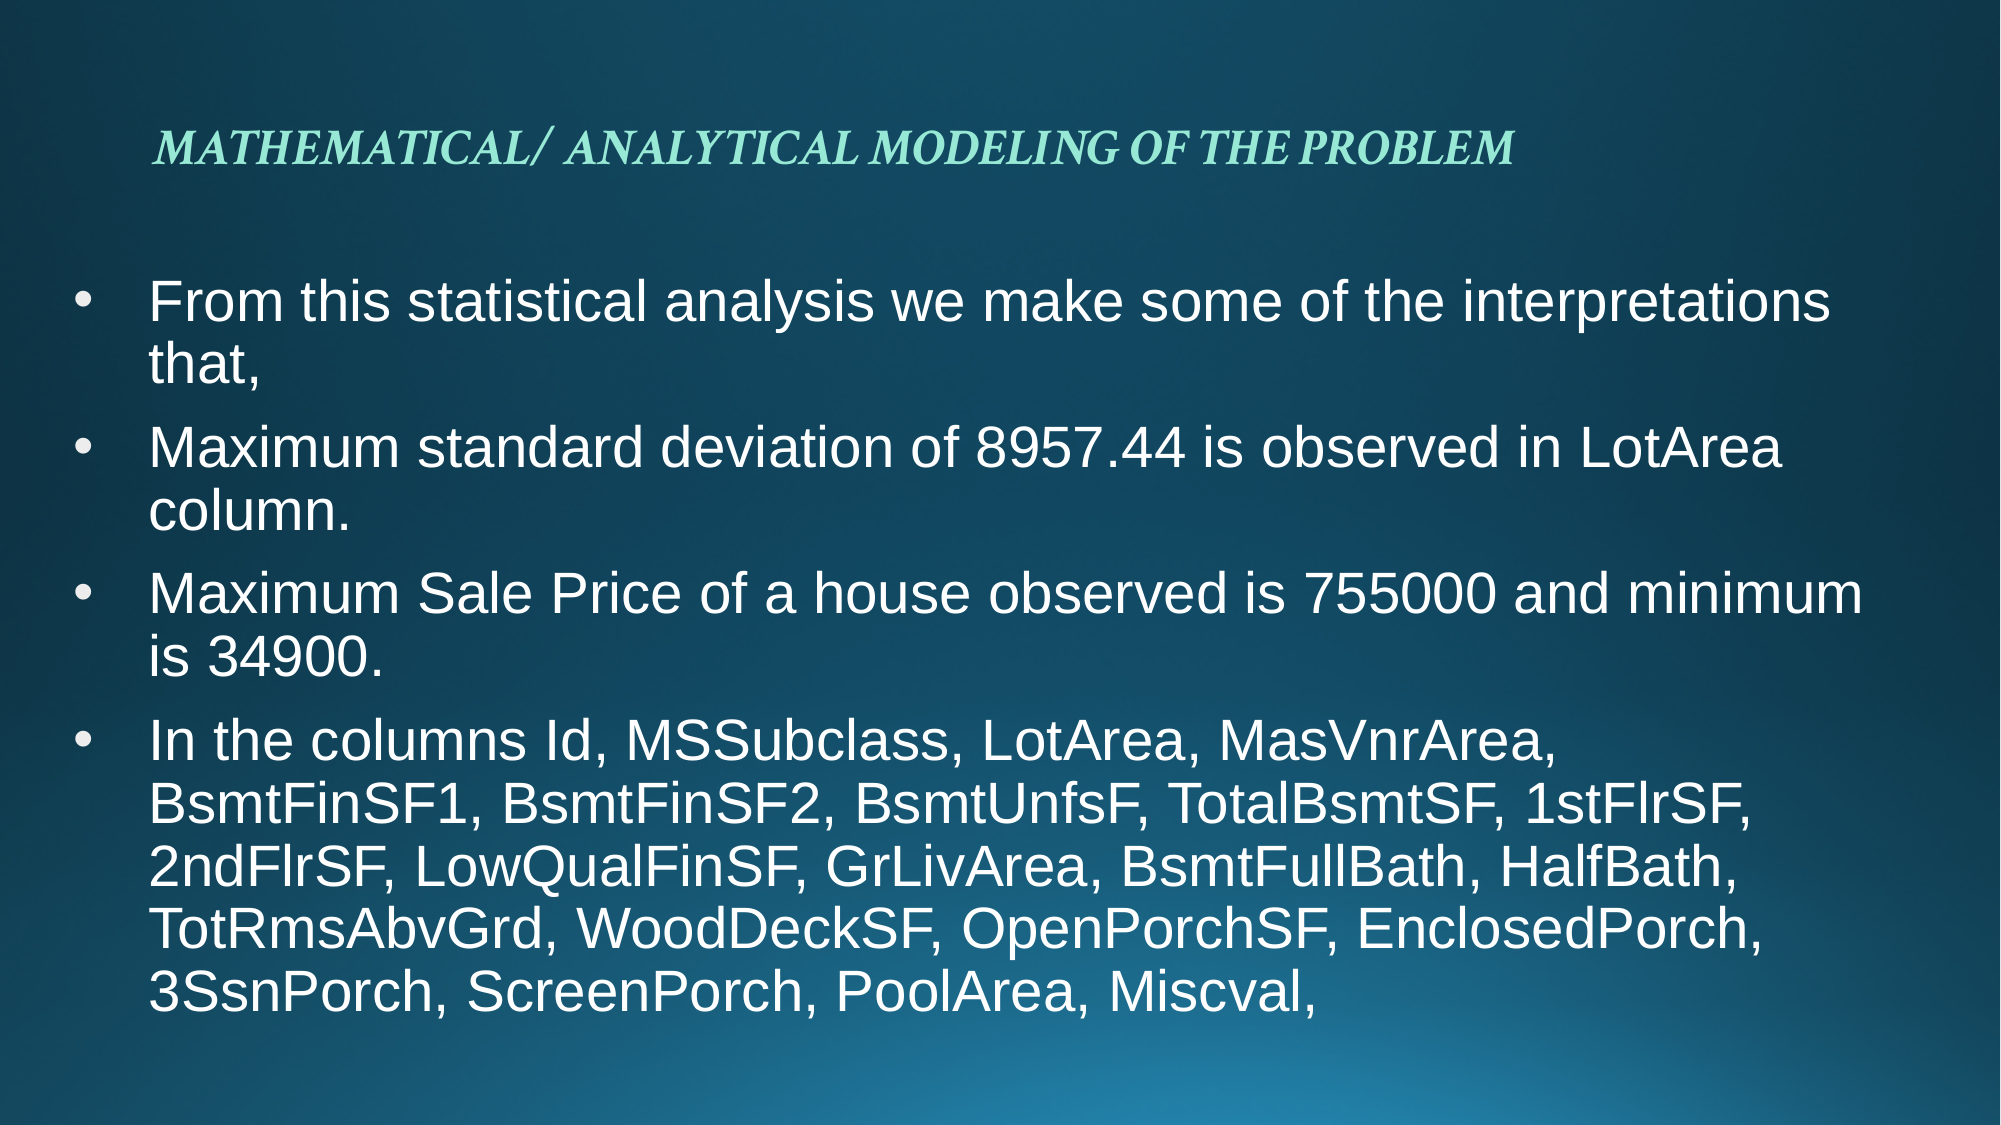

# MATHEMATICAL/ ANALYTICAL MODELING OF THE PROBLEM
From this statistical analysis we make some of the interpretations that,
Maximum standard deviation of 8957.44 is observed in LotArea column.
Maximum Sale Price of a house observed is 755000 and minimum is 34900.
In the columns Id, MSSubclass, LotArea, MasVnrArea, BsmtFinSF1, BsmtFinSF2, BsmtUnfsF, TotalBsmtSF, 1stFlrSF, 2ndFlrSF, LowQualFinSF, GrLivArea, BsmtFullBath, HalfBath, TotRmsAbvGrd, WoodDeckSF, OpenPorchSF, EnclosedPorch, 3SsnPorch, ScreenPorch, PoolArea, Miscval,